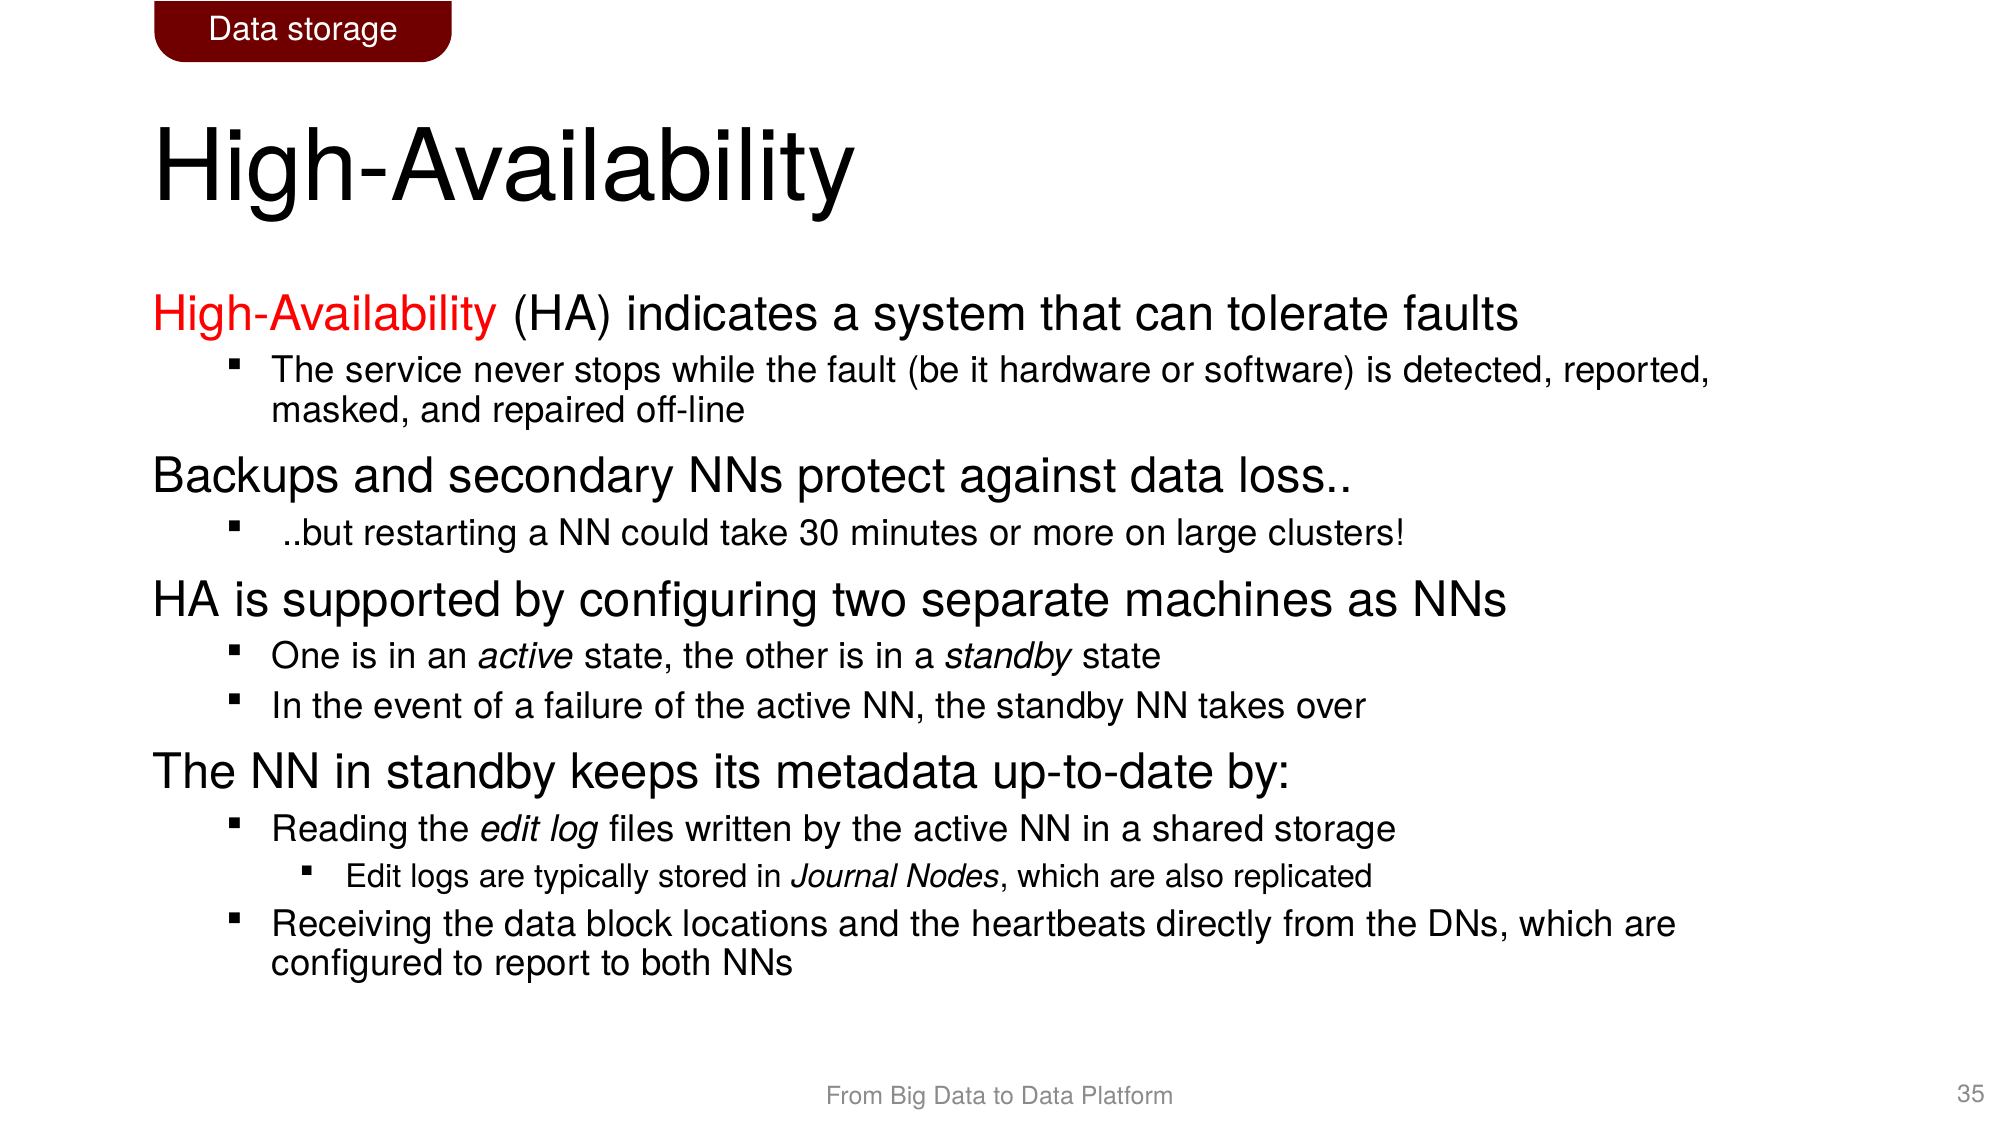

Data storage
# High-Availability
High-Availability (HA) indicates a system that can tolerate faults
The service never stops while the fault (be it hardware or software) is detected, reported, masked, and repaired off-line
Backups and secondary NNs protect against data loss..
 ..but restarting a NN could take 30 minutes or more on large clusters!
HA is supported by configuring two separate machines as NNs
One is in an active state, the other is in a standby state
In the event of a failure of the active NN, the standby NN takes over
The NN in standby keeps its metadata up-to-date by:
Reading the edit log files written by the active NN in a shared storage
Edit logs are typically stored in Journal Nodes, which are also replicated
Receiving the data block locations and the heartbeats directly from the DNs, which are configured to report to both NNs

35